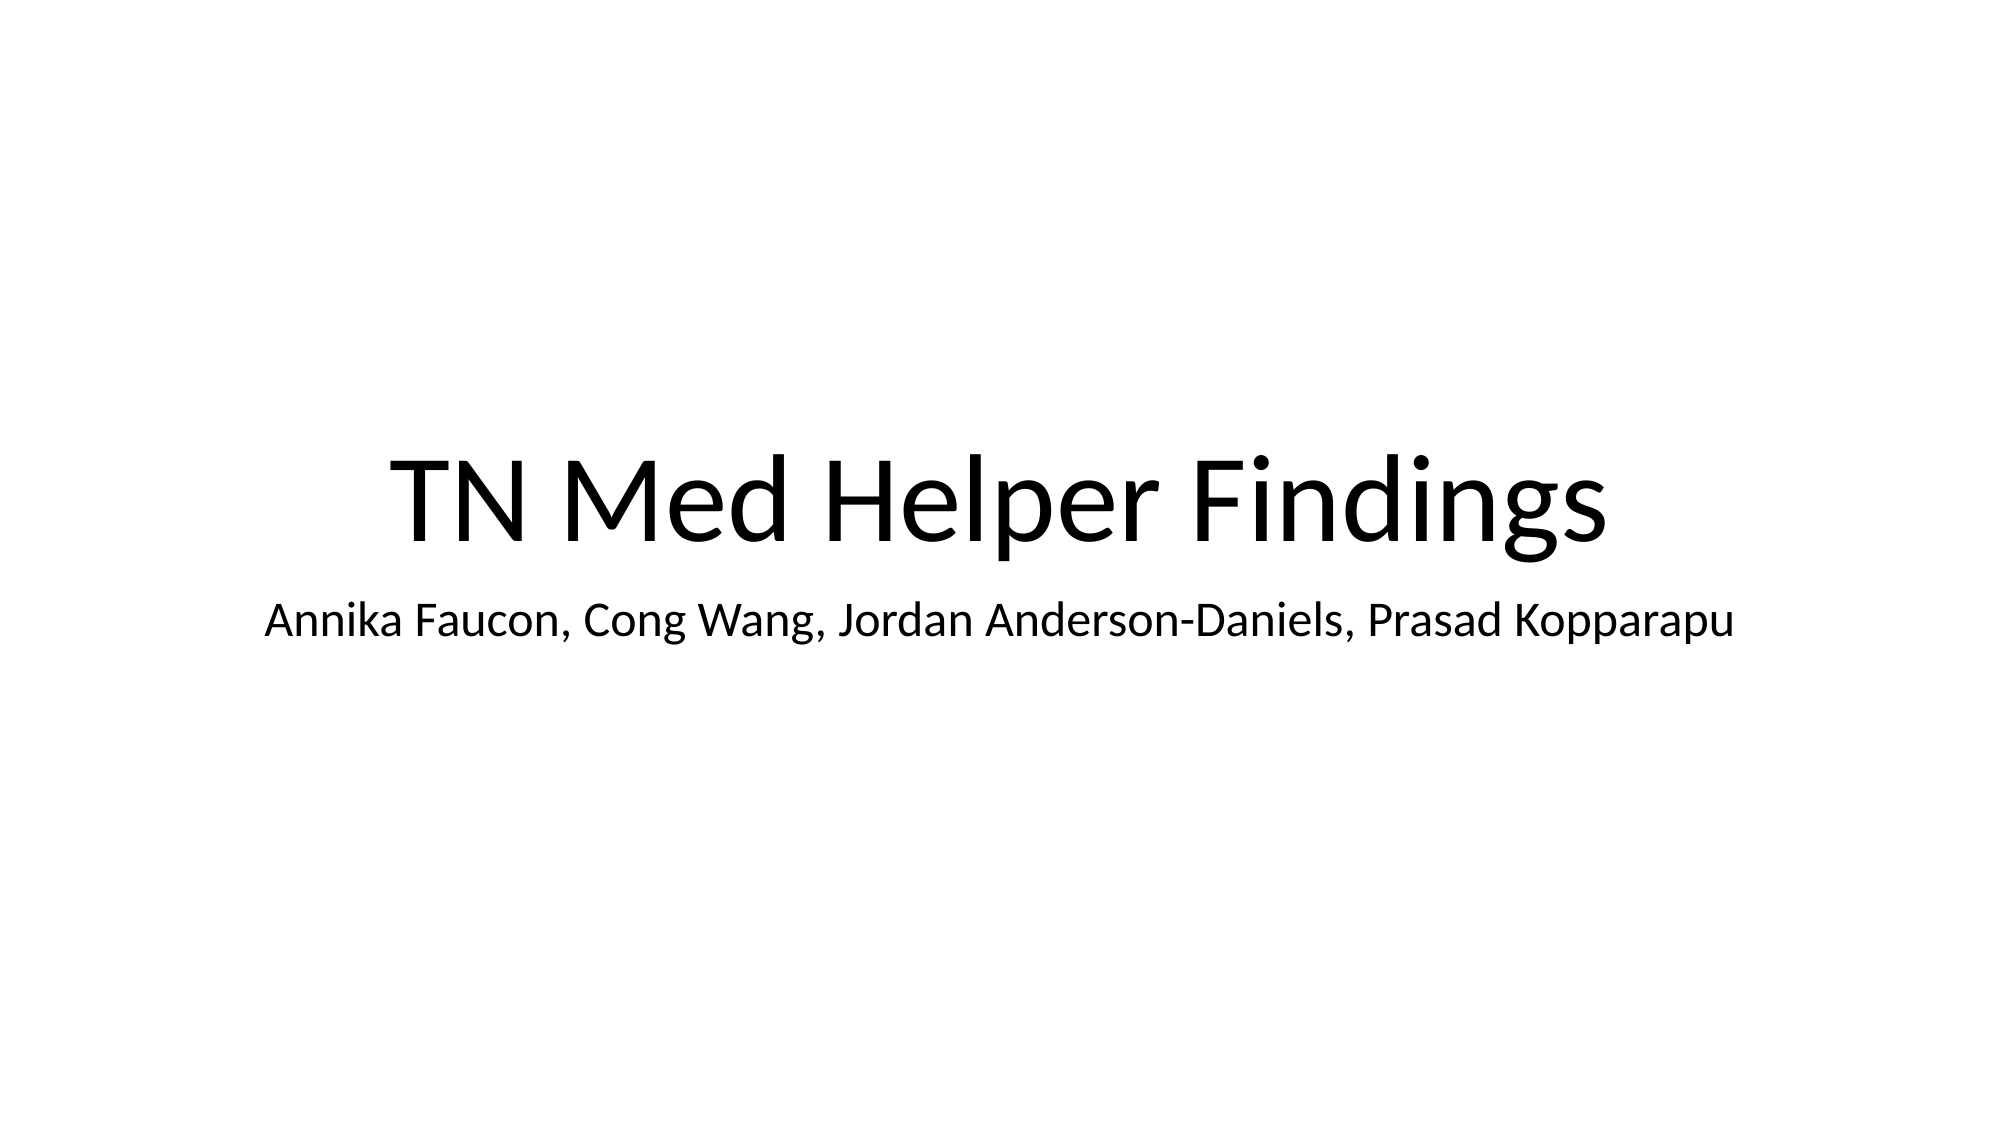

# TN Med Helper Findings
Annika Faucon, Cong Wang, Jordan Anderson-Daniels, Prasad Kopparapu